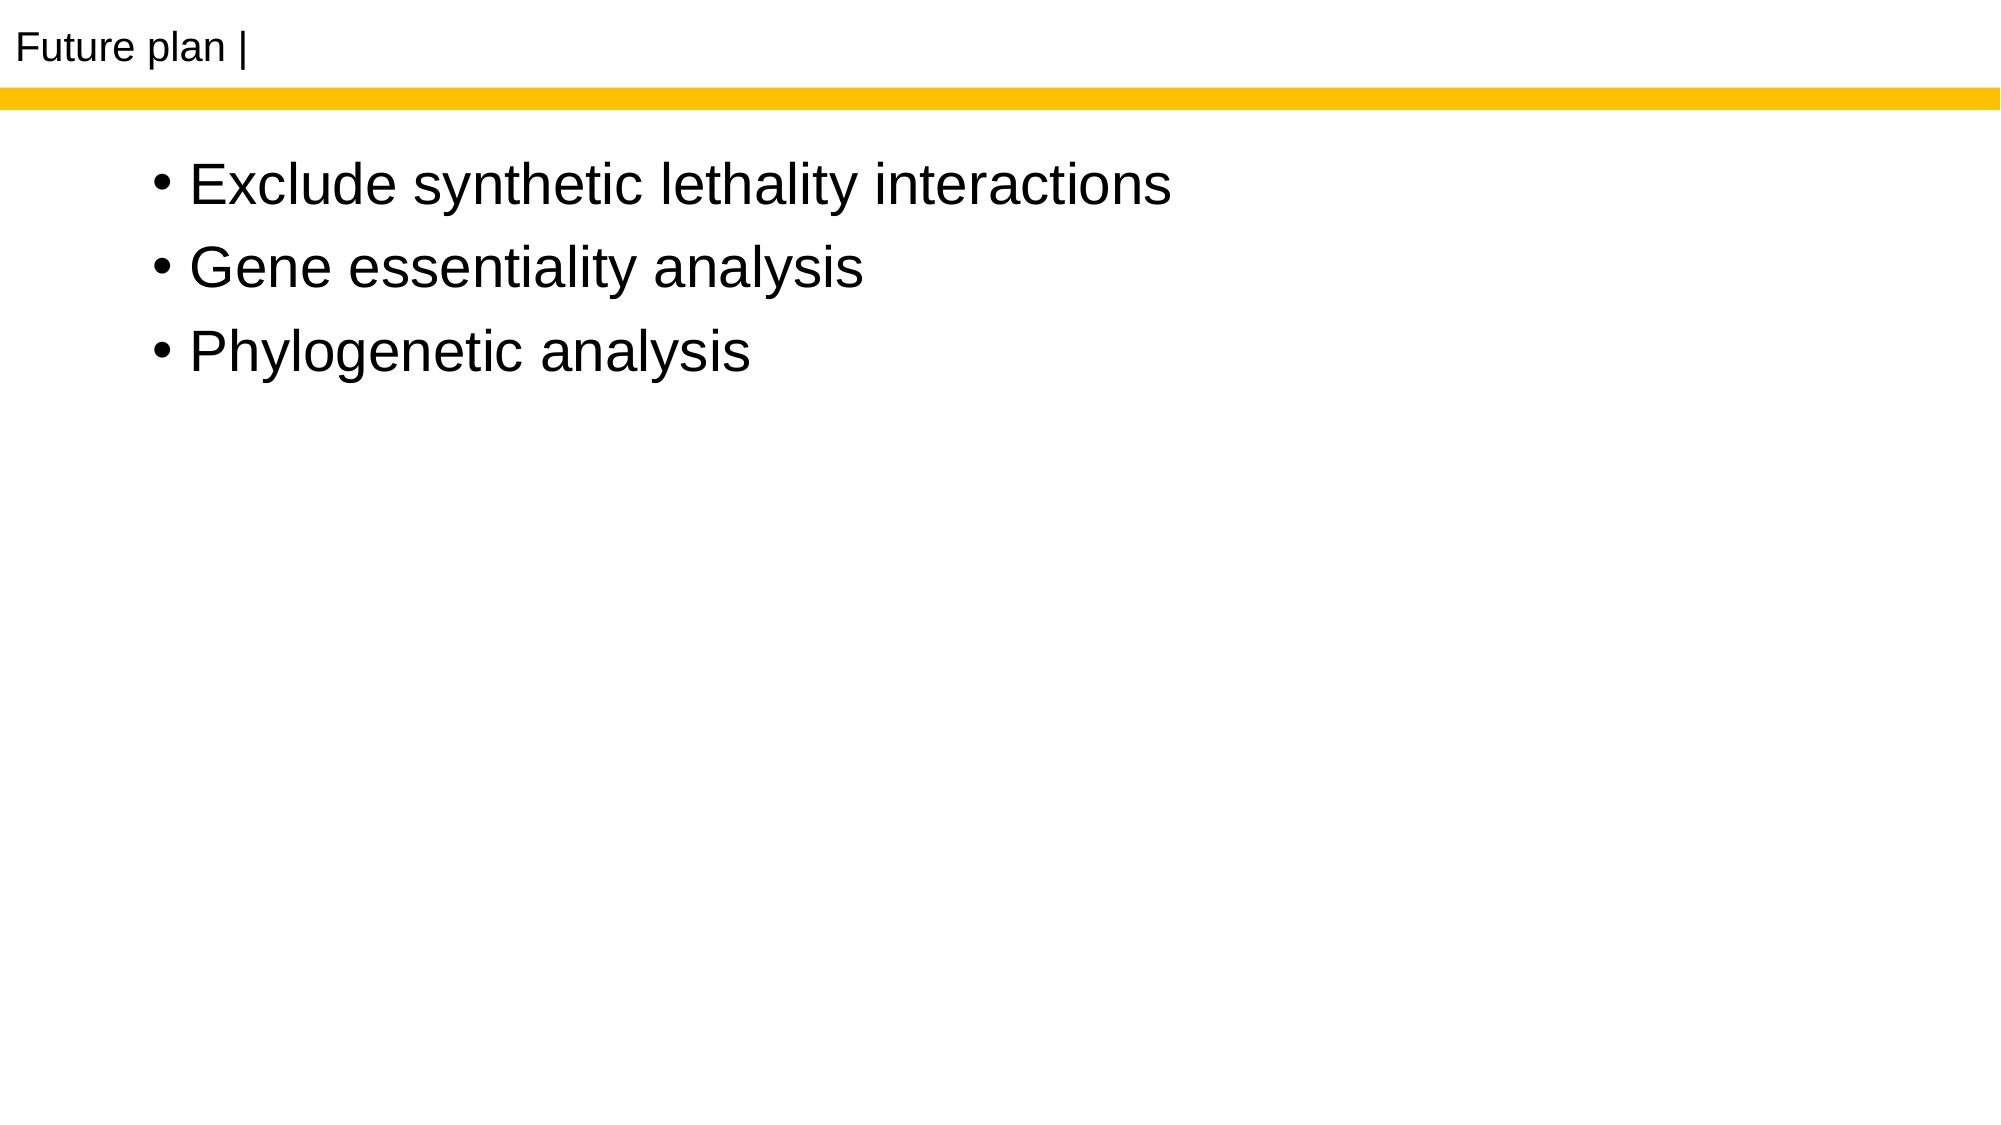

# Future plan |

Exclude synthetic lethality interactions
Gene essentiality analysis
Phylogenetic analysis